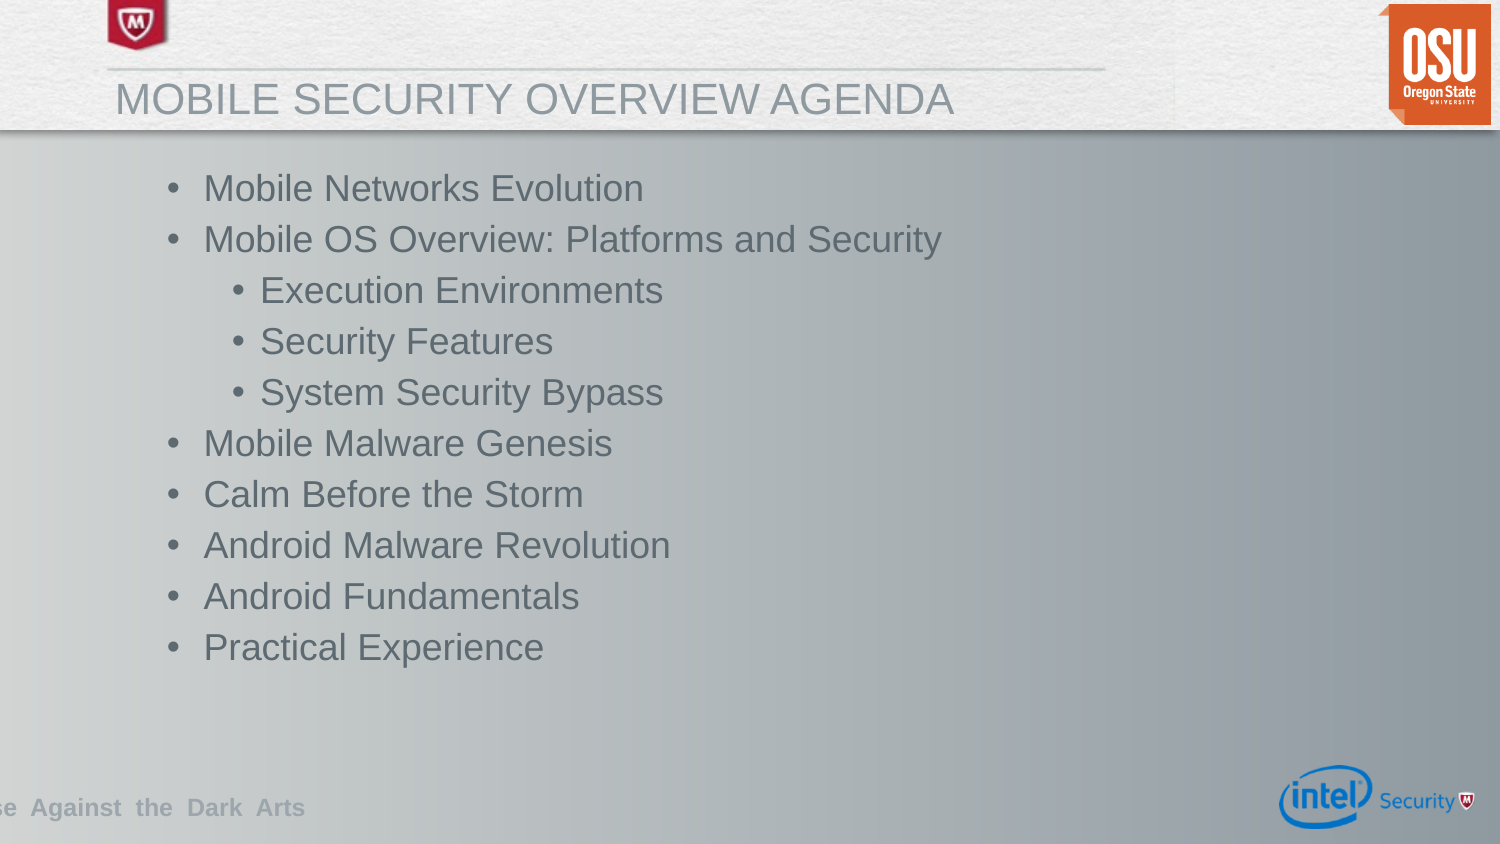

# Mobile security overview Agenda
Mobile Networks Evolution
Mobile OS Overview: Platforms and Security
Execution Environments
Security Features
System Security Bypass
Mobile Malware Genesis
Calm Before the Storm
Android Malware Revolution
Android Fundamentals
Practical Experience